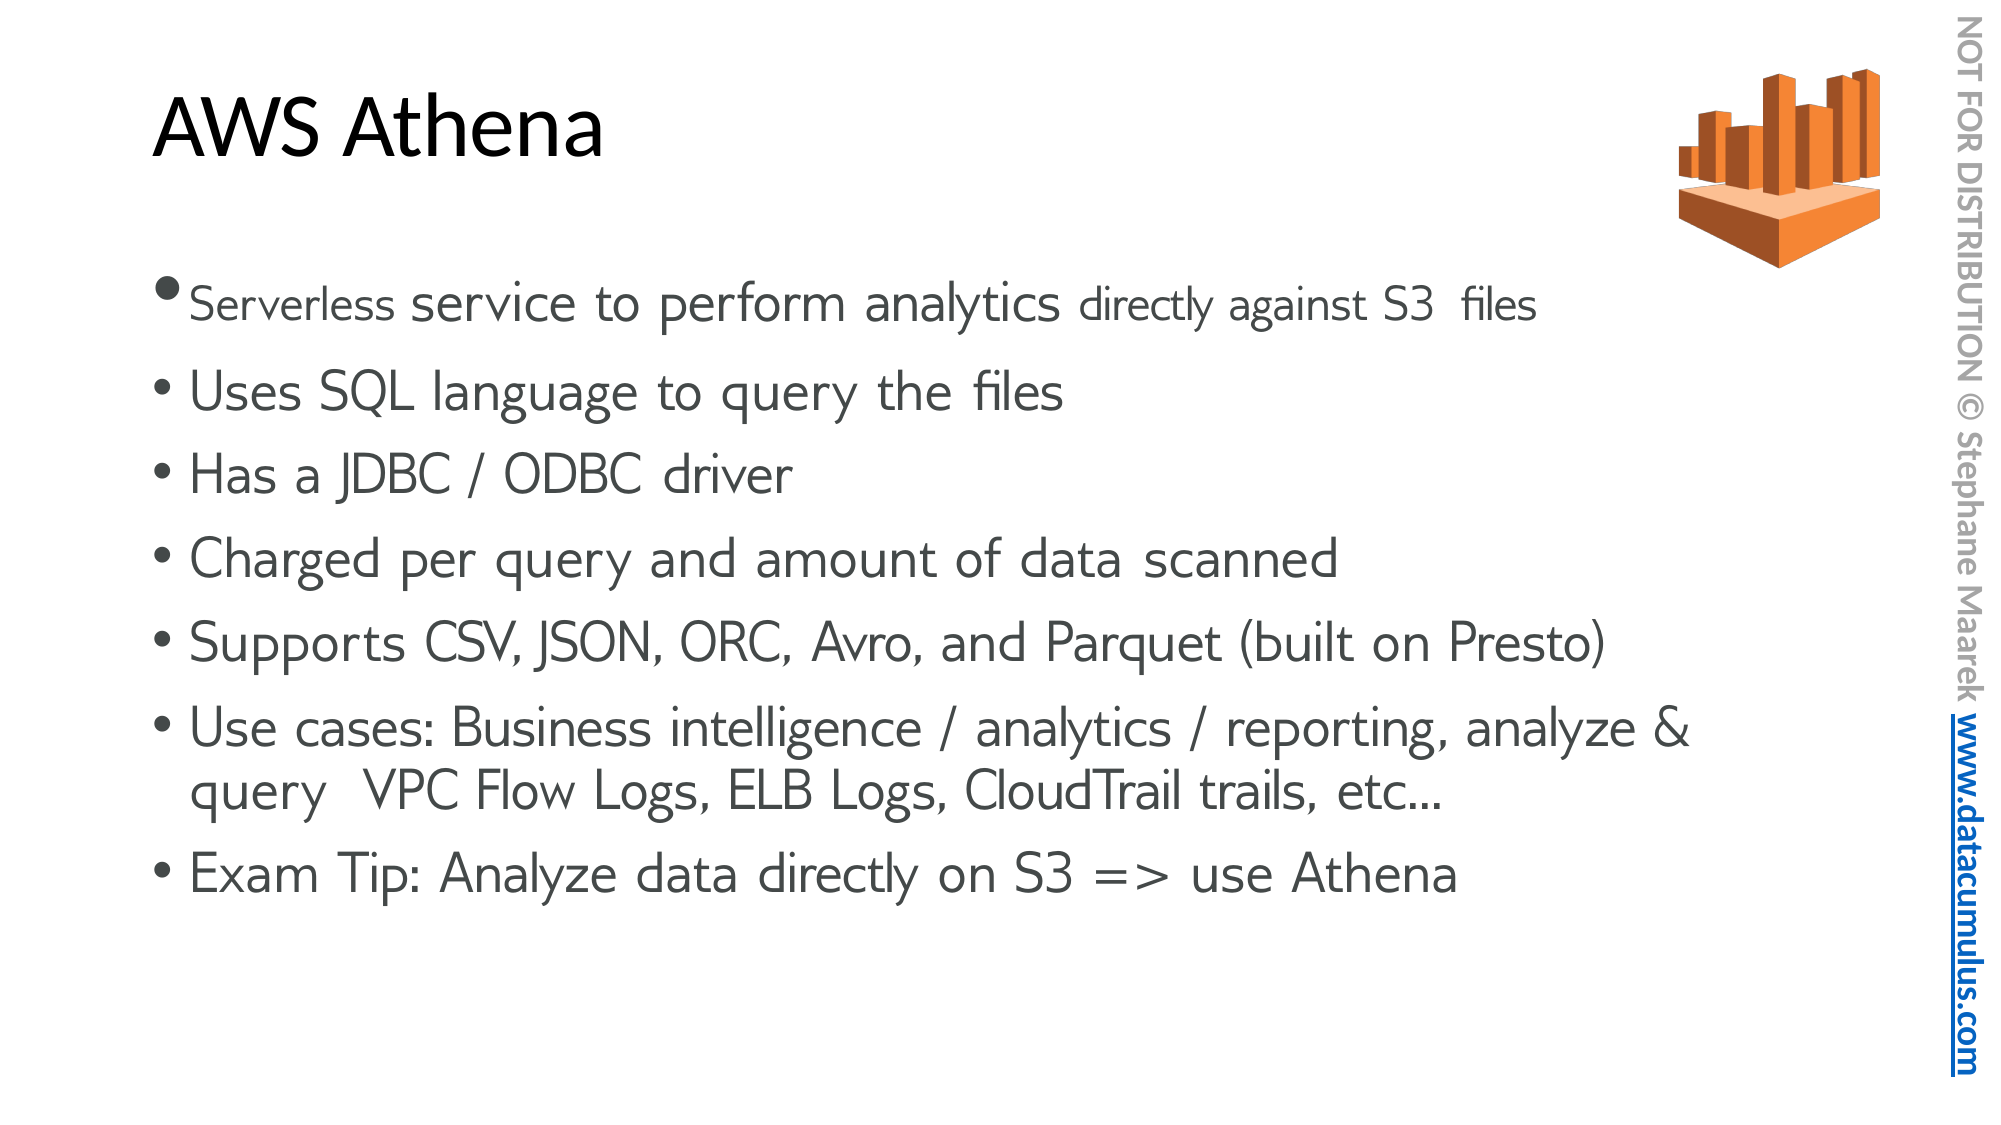

NOT FOR DISTRIBUTION © Stephane Maarek www.datacumulus.com
# AWS Athena

Serverless service to perform analytics directly against S3 files
Uses SQL language to query the files
Has a JDBC / ODBC driver
Charged per query and amount of data scanned
Supports CSV, JSON, ORC, Avro, and Parquet (built on Presto)
Use cases: Business intelligence / analytics / reporting, analyze & query  VPC Flow Logs, ELB Logs, CloudTrail trails, etc...
Exam Tip: Analyze data directly on S3 => use Athena
© Stephane Maarek